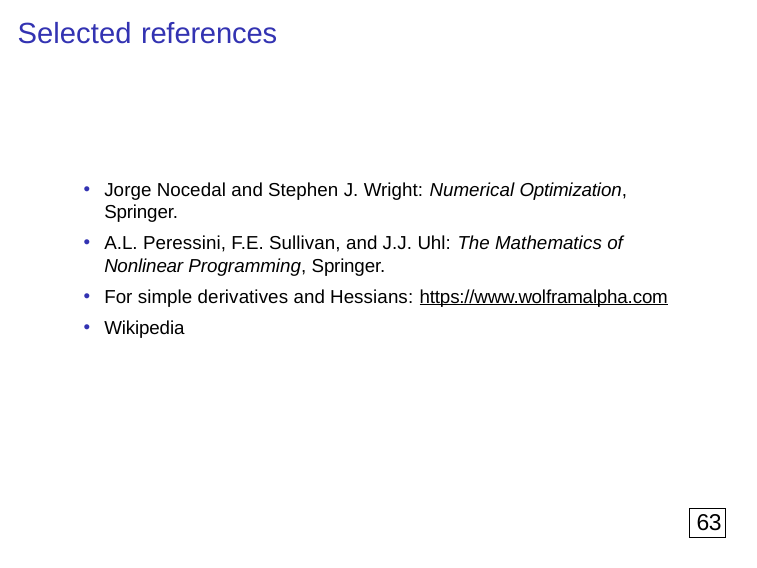

# Selected references
Jorge Nocedal and Stephen J. Wright: Numerical Optimization, Springer.
A.L. Peressini, F.E. Sullivan, and J.J. Uhl: The Mathematics of Nonlinear Programming, Springer.
For simple derivatives and Hessians: https://www.wolframalpha.com
Wikipedia

63